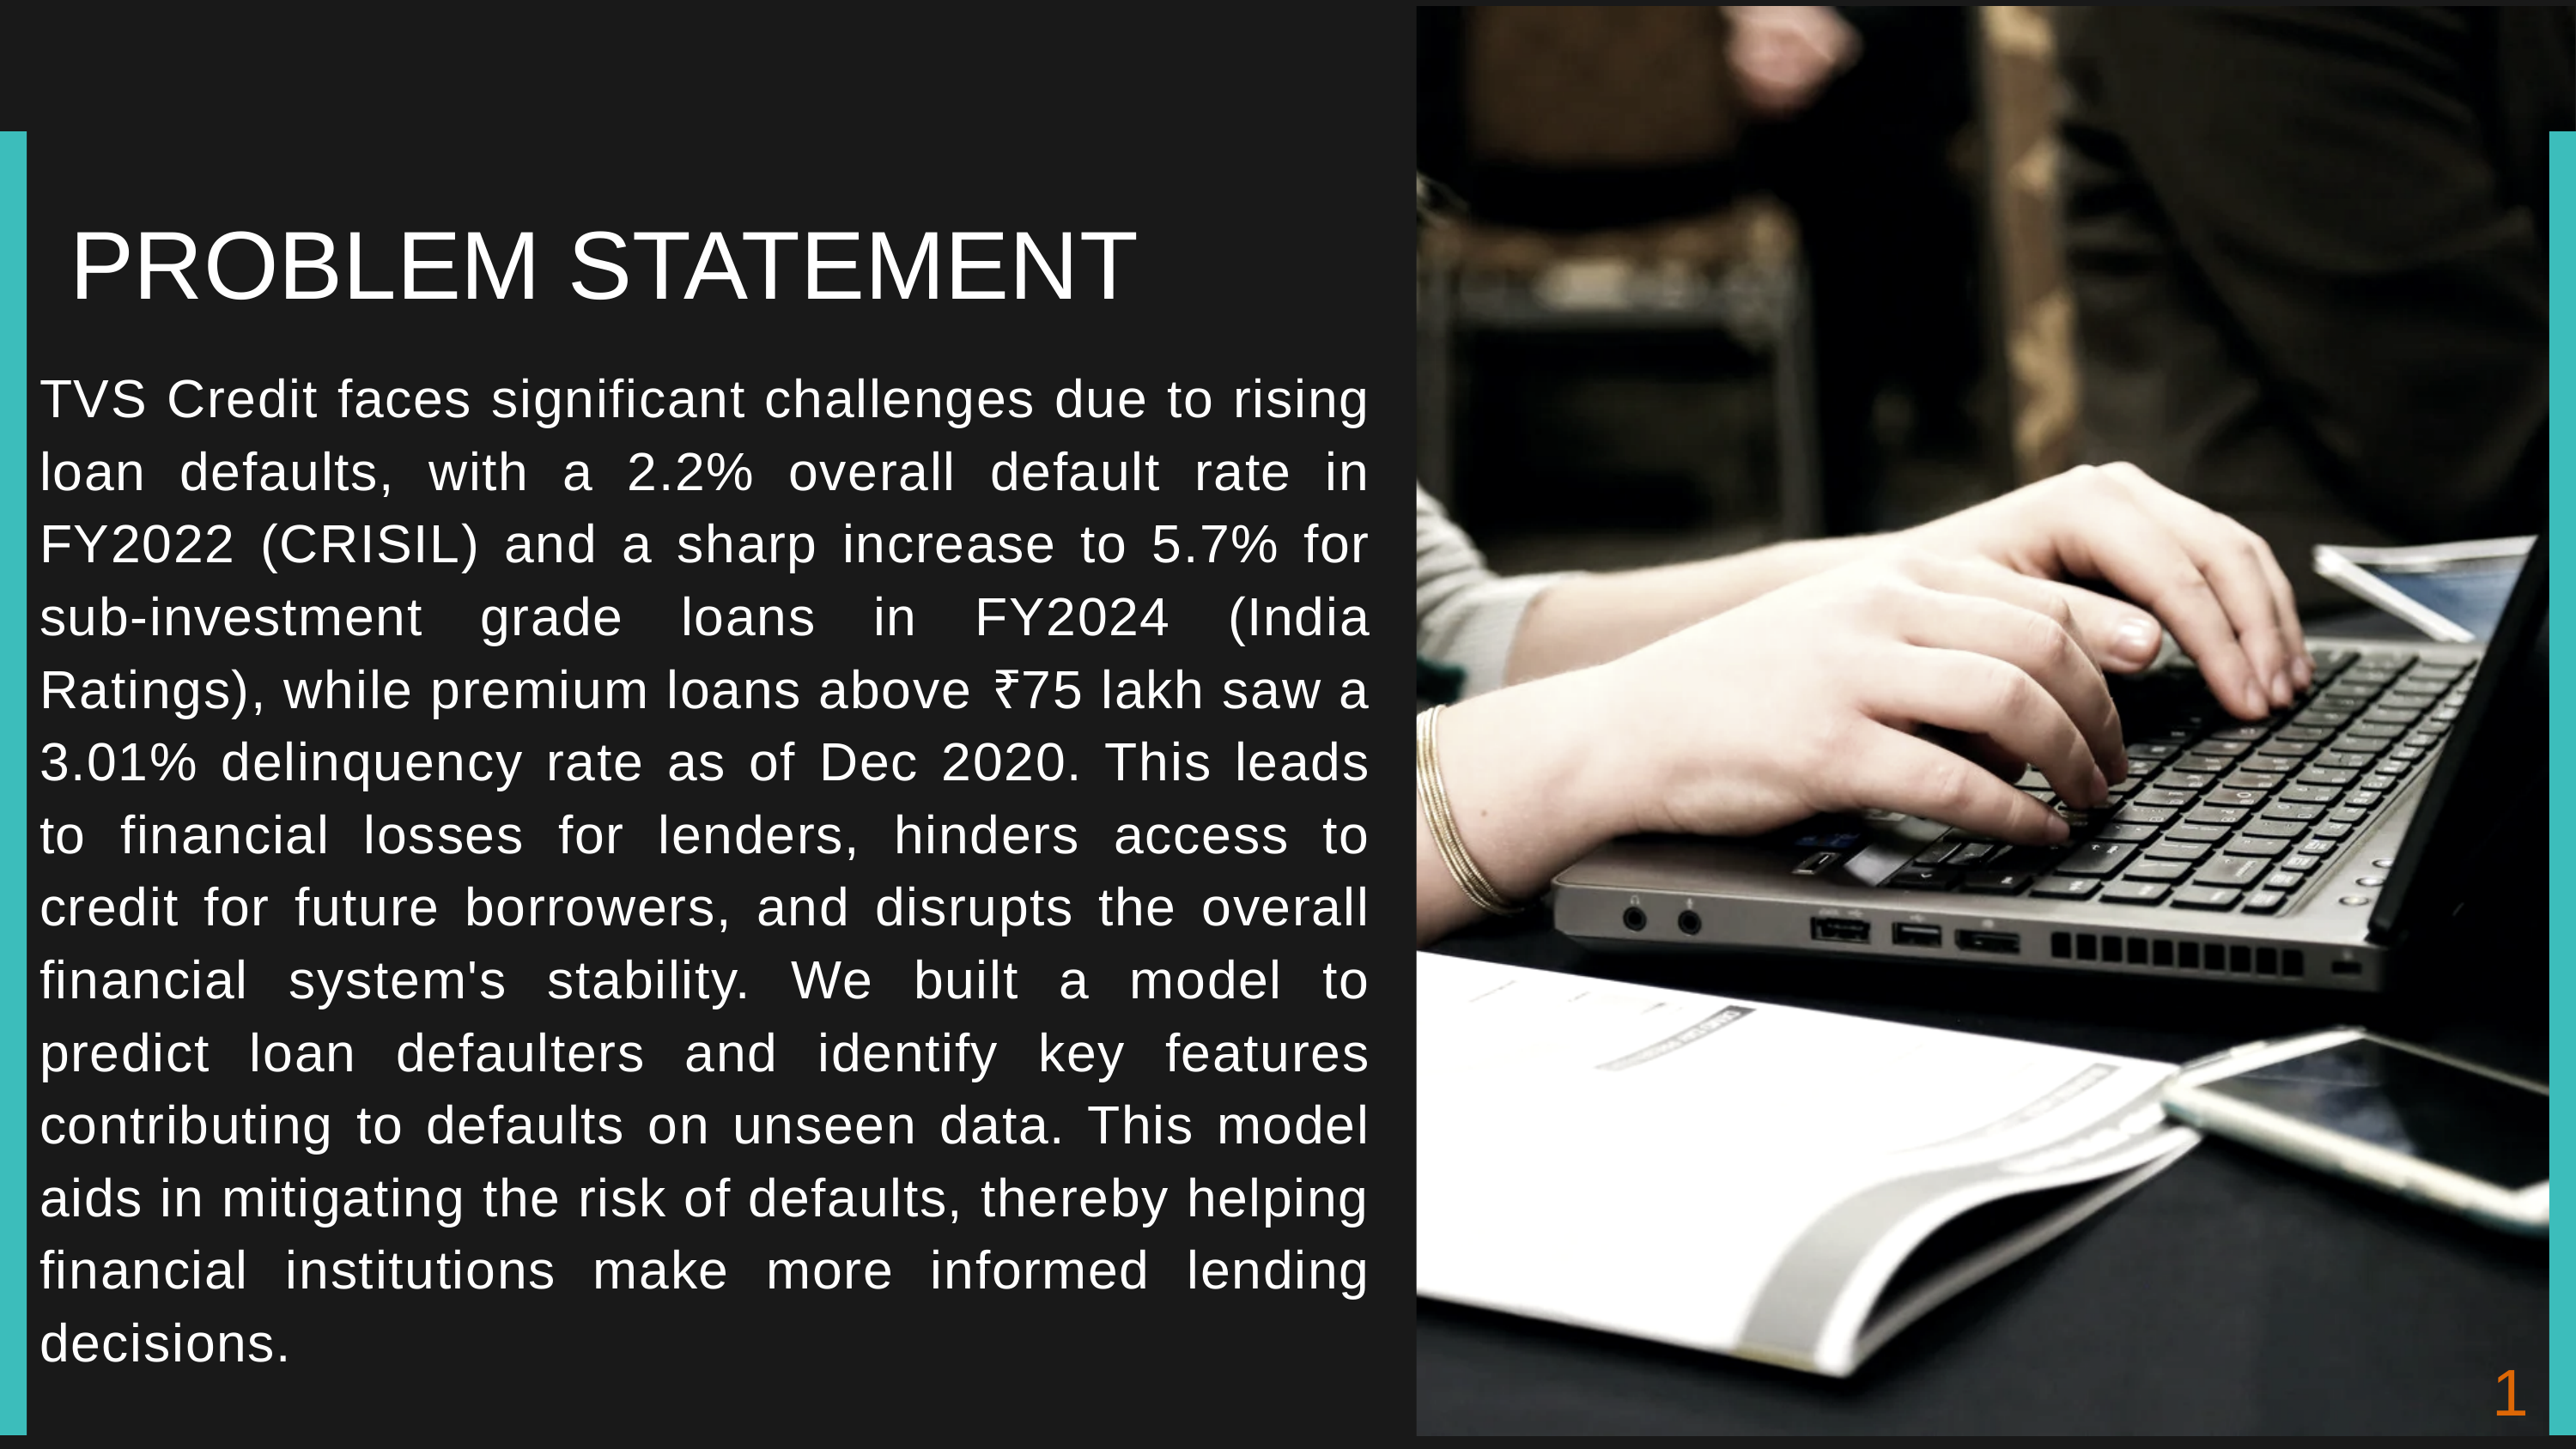

PROBLEM STATEMENT
TVS Credit faces significant challenges due to rising loan defaults, with a 2.2% overall default rate in FY2022 (CRISIL) and a sharp increase to 5.7% for sub-investment grade loans in FY2024 (India Ratings), while premium loans above ₹75 lakh saw a 3.01% delinquency rate as of Dec 2020. This leads to financial losses for lenders, hinders access to credit for future borrowers, and disrupts the overall financial system's stability. We built a model to predict loan defaulters and identify key features contributing to defaults on unseen data. This model aids in mitigating the risk of defaults, thereby helping financial institutions make more informed lending decisions.
1